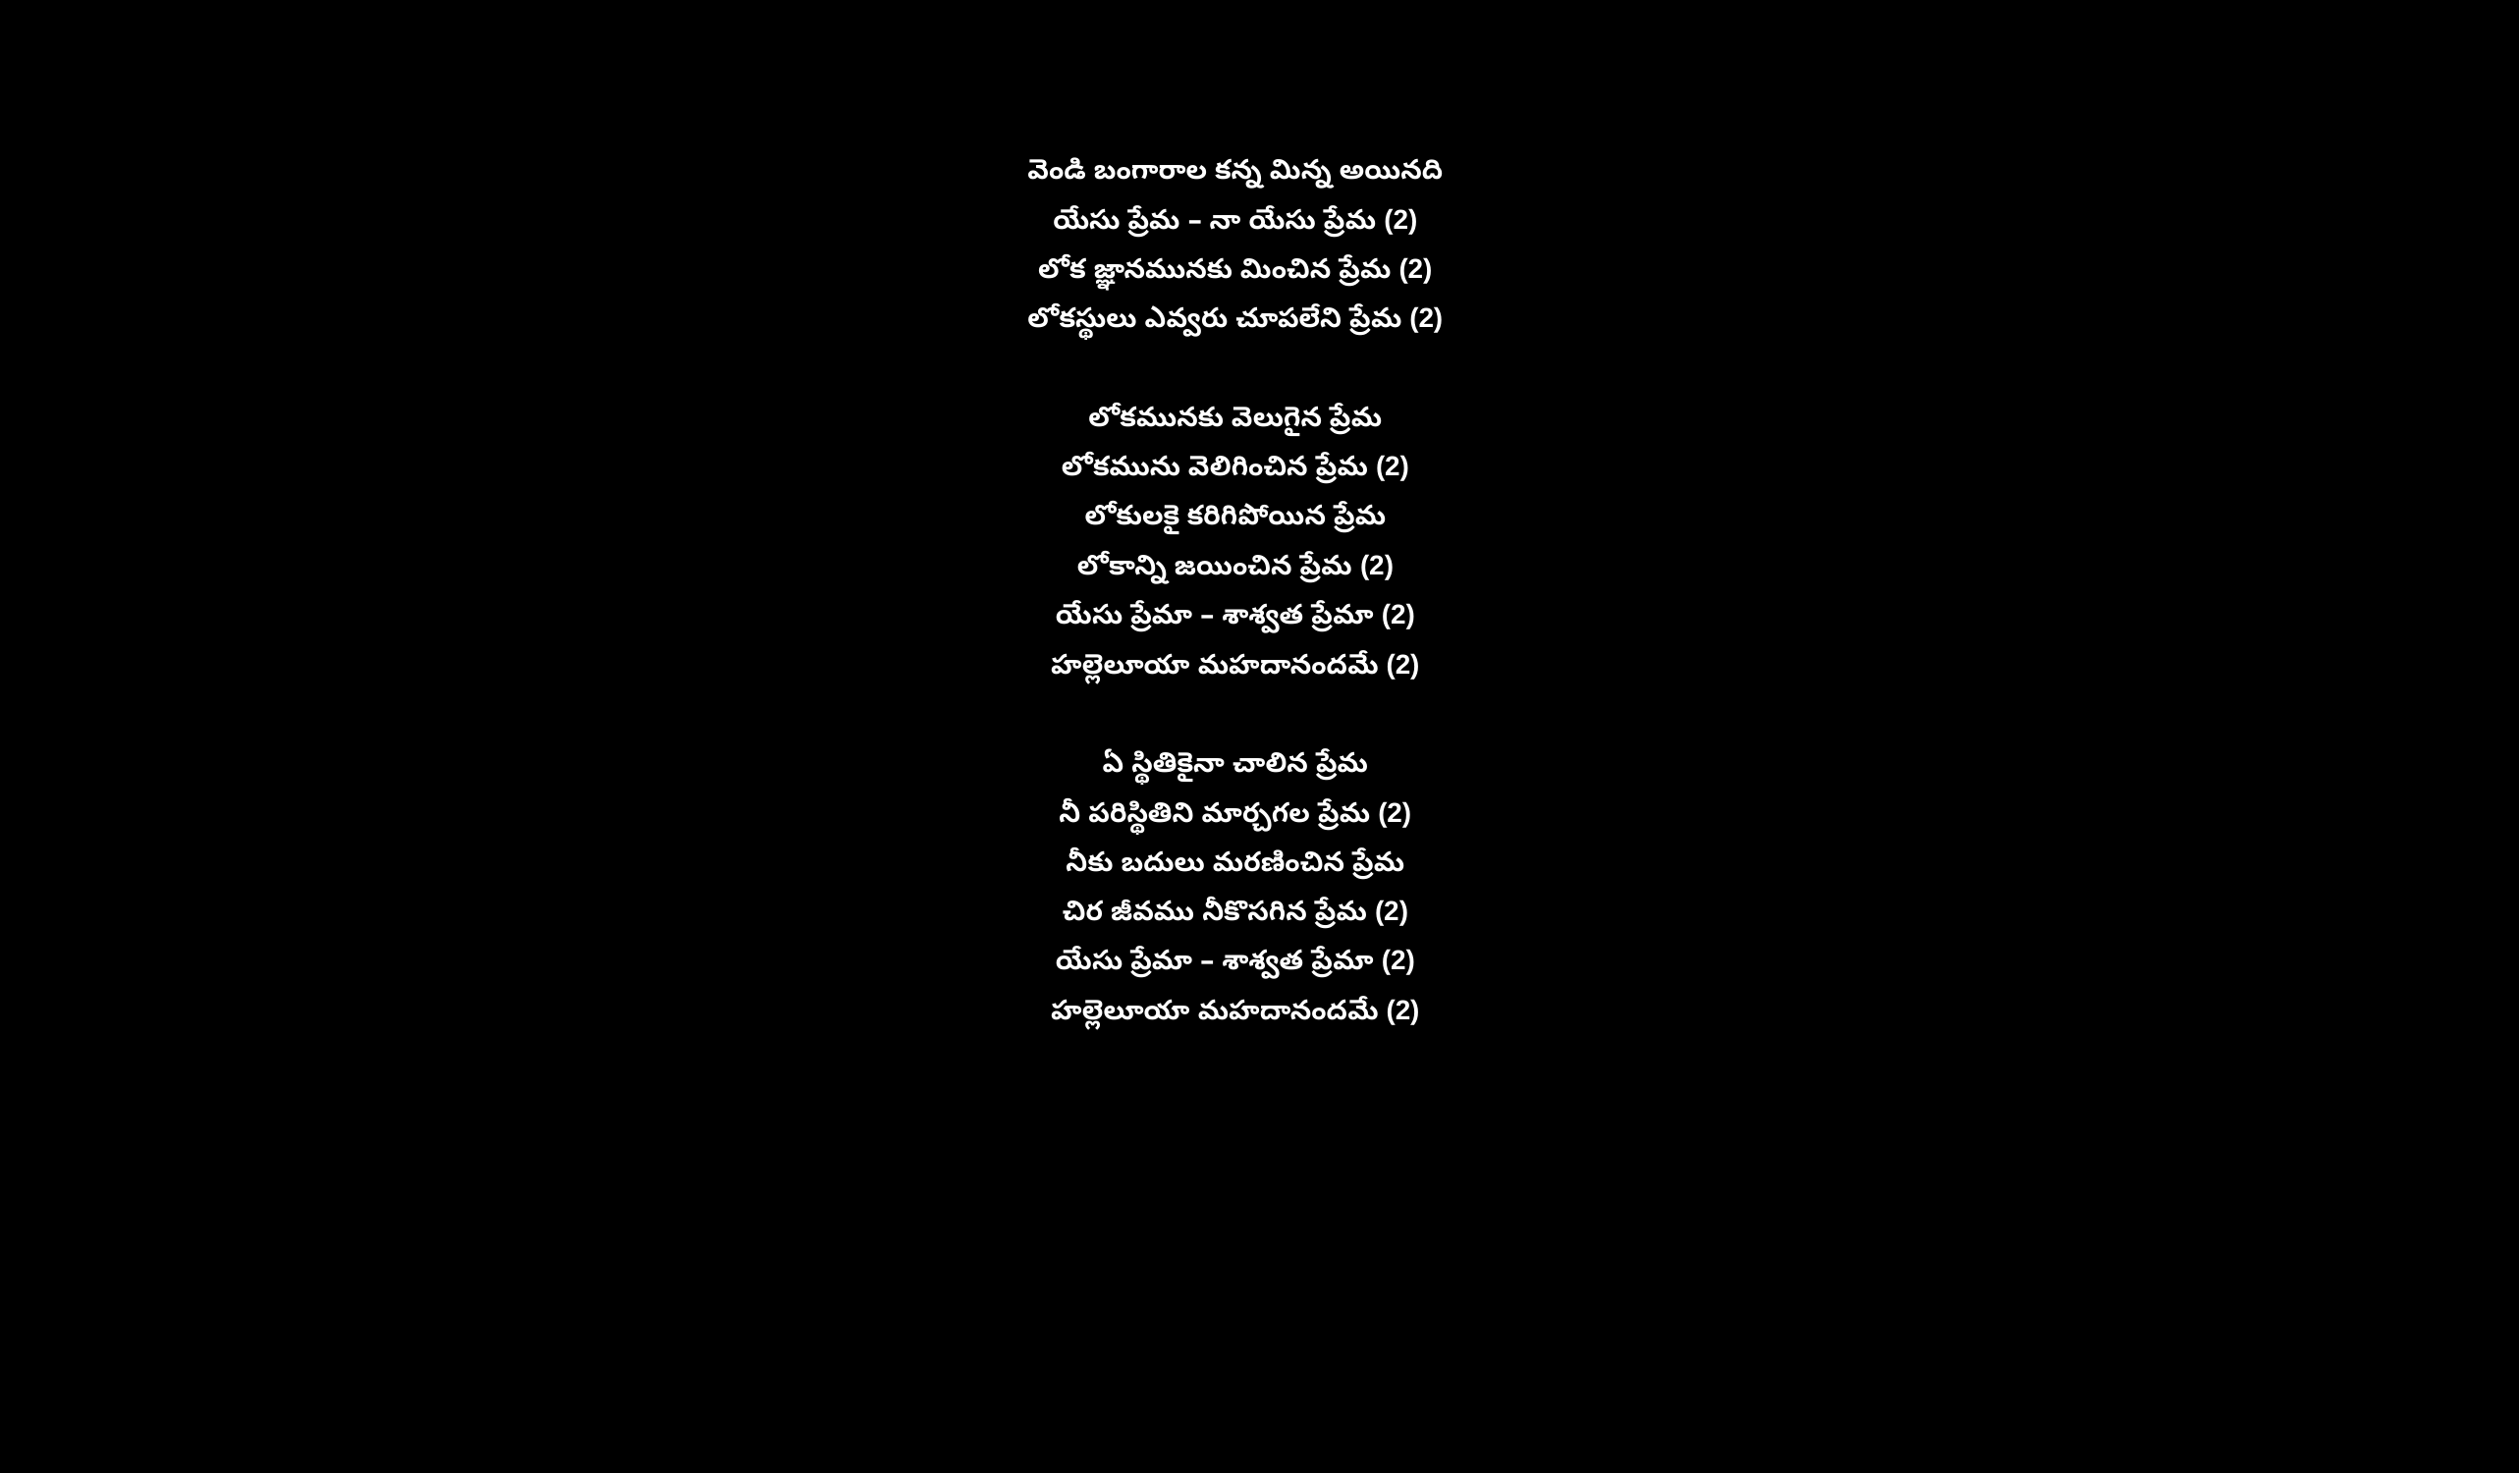

వెండి బంగారాల కన్న మిన్న అయినది
యేసు ప్రేమ – నా యేసు ప్రేమ (2)
లోక జ్ఞానమునకు మించిన ప్రేమ (2)
లోకస్థులు ఎవ్వరు చూపలేని ప్రేమ (2)

లోకమునకు వెలుగైన ప్రేమ
లోకమును వెలిగించిన ప్రేమ (2)
లోకులకై కరిగిపోయిన ప్రేమ
లోకాన్ని జయించిన ప్రేమ (2)
యేసు ప్రేమా – శాశ్వత ప్రేమా (2)
హల్లెలూయా మహదానందమే (2)

ఏ స్థితికైనా చాలిన ప్రేమ
నీ పరిస్థితిని మార్చగల ప్రేమ (2)
నీకు బదులు మరణించిన ప్రేమ
చిర జీవము నీకొసగిన ప్రేమ (2)
యేసు ప్రేమా – శాశ్వత ప్రేమా (2)
హల్లెలూయా మహదానందమే (2)